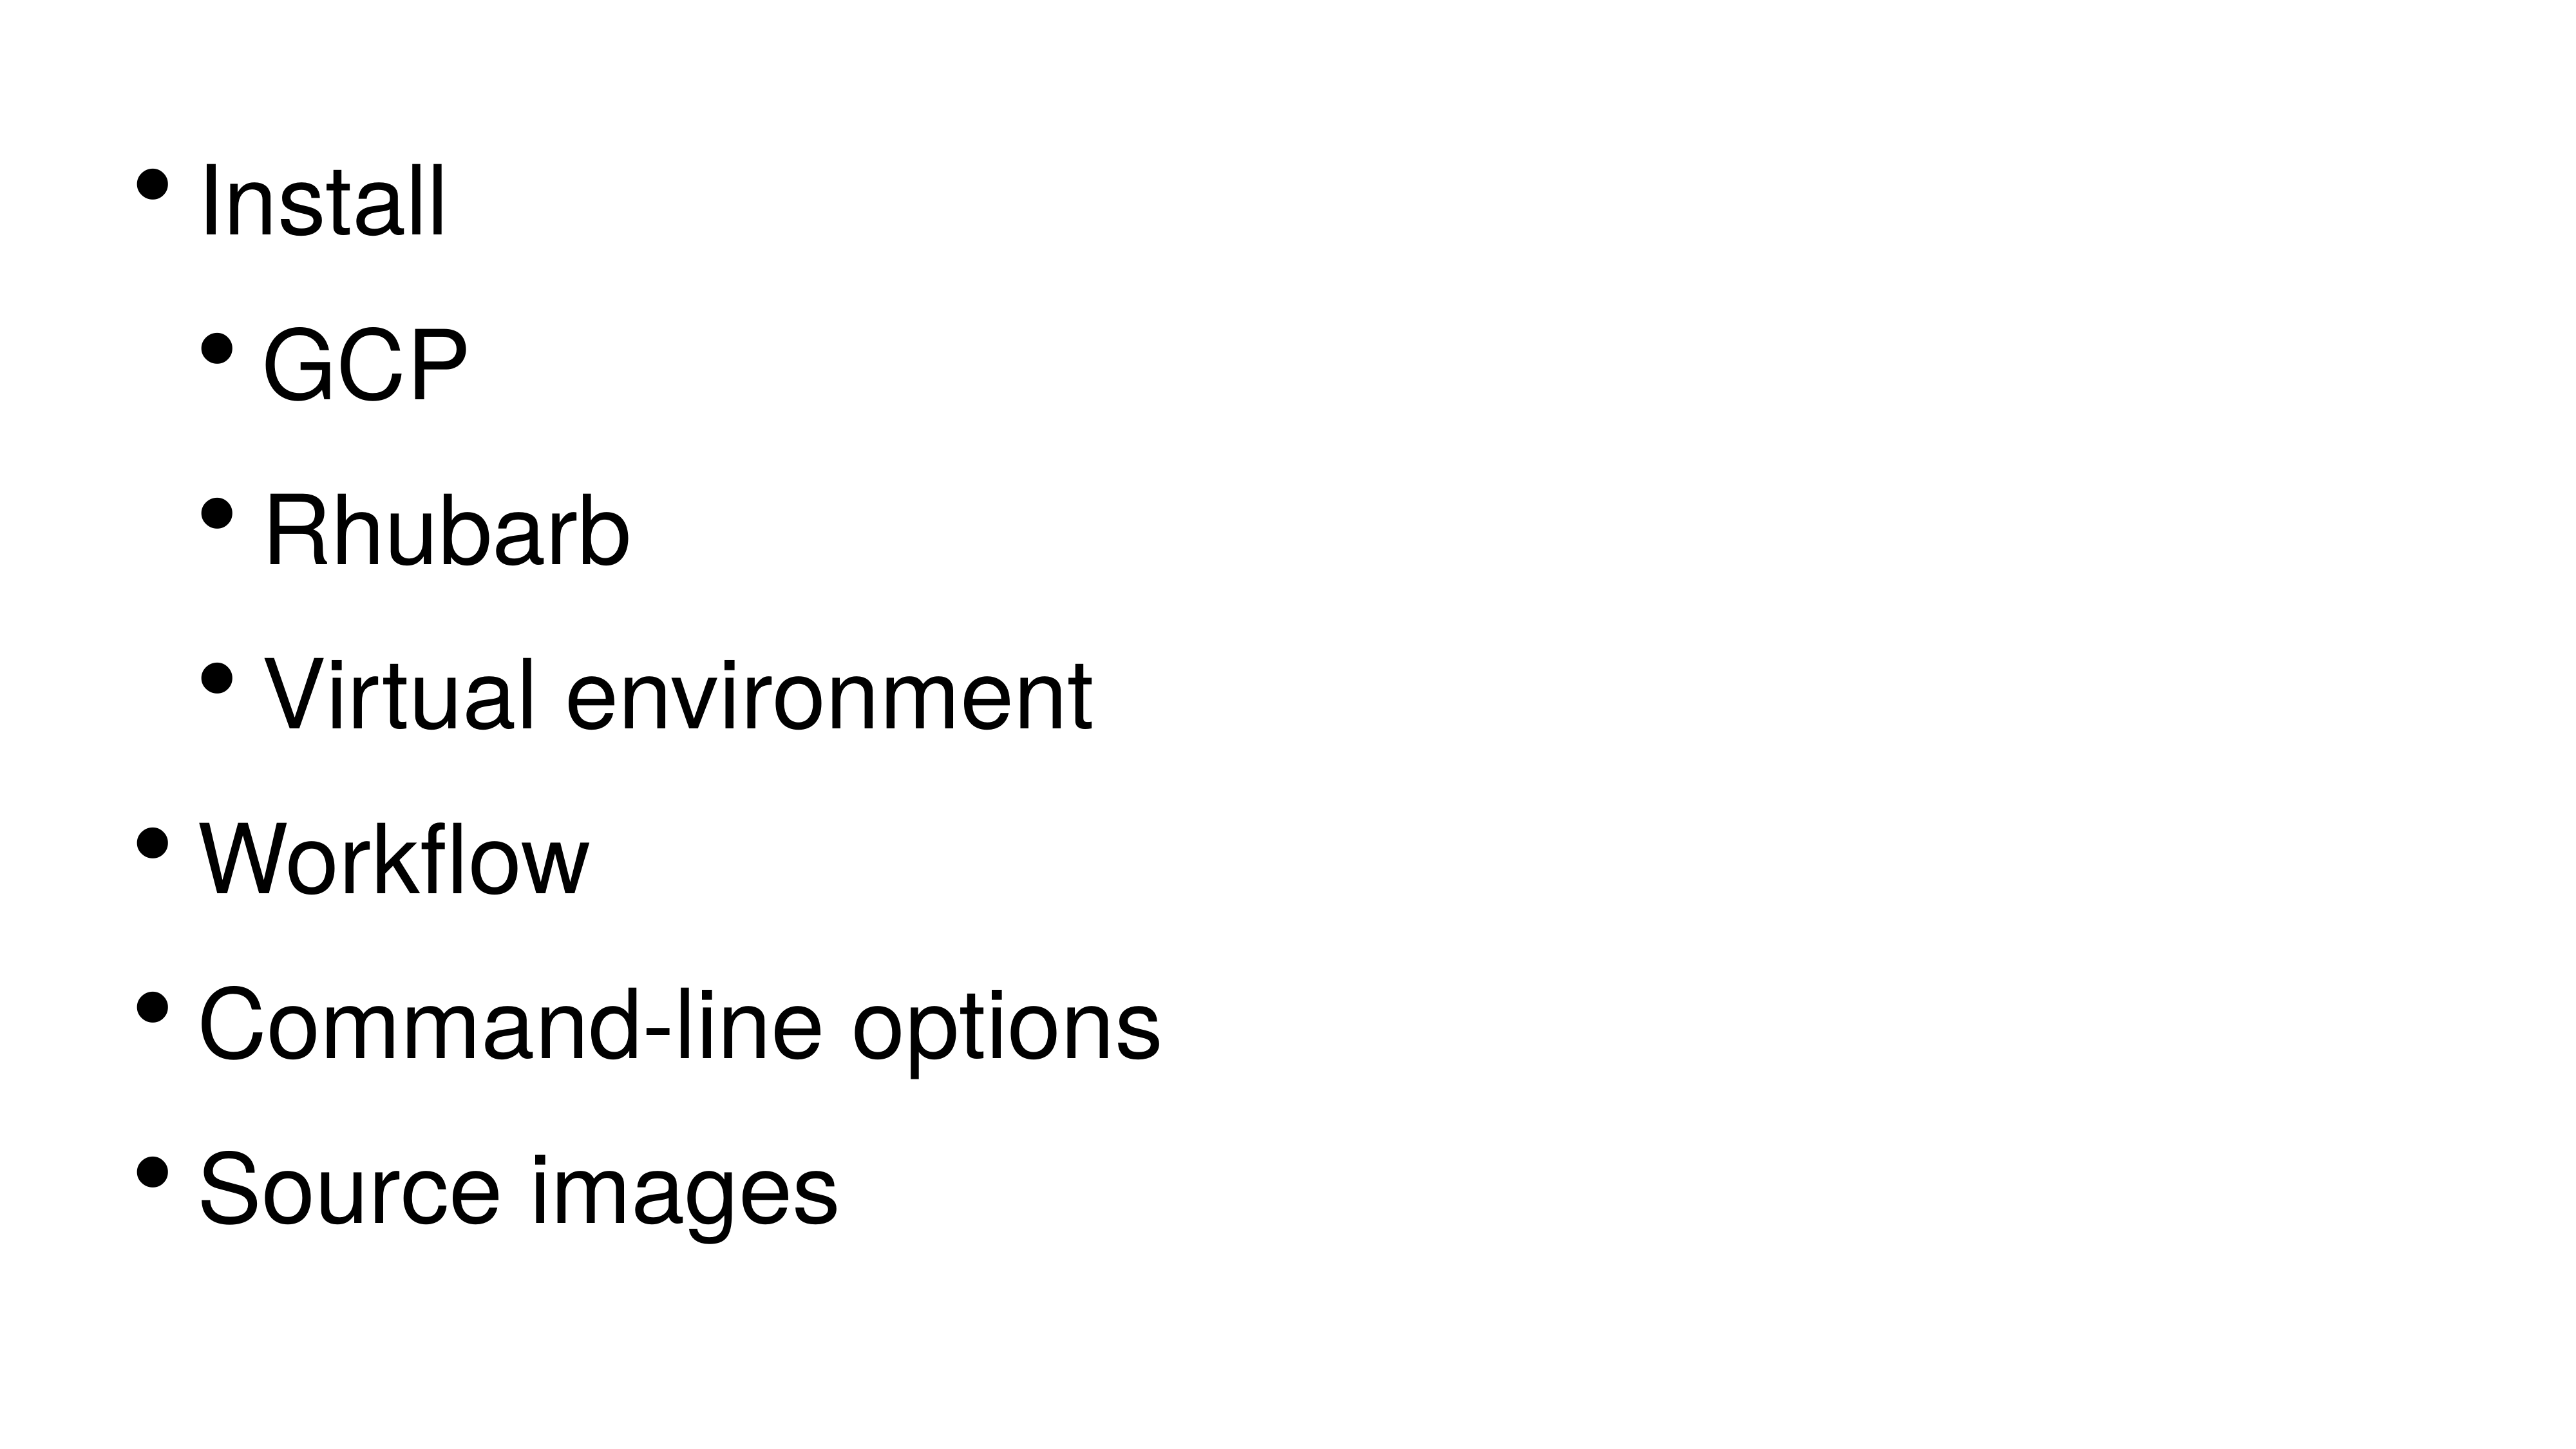

Install
GCP
Rhubarb
Virtual environment
Workflow
Command-line options
Source images